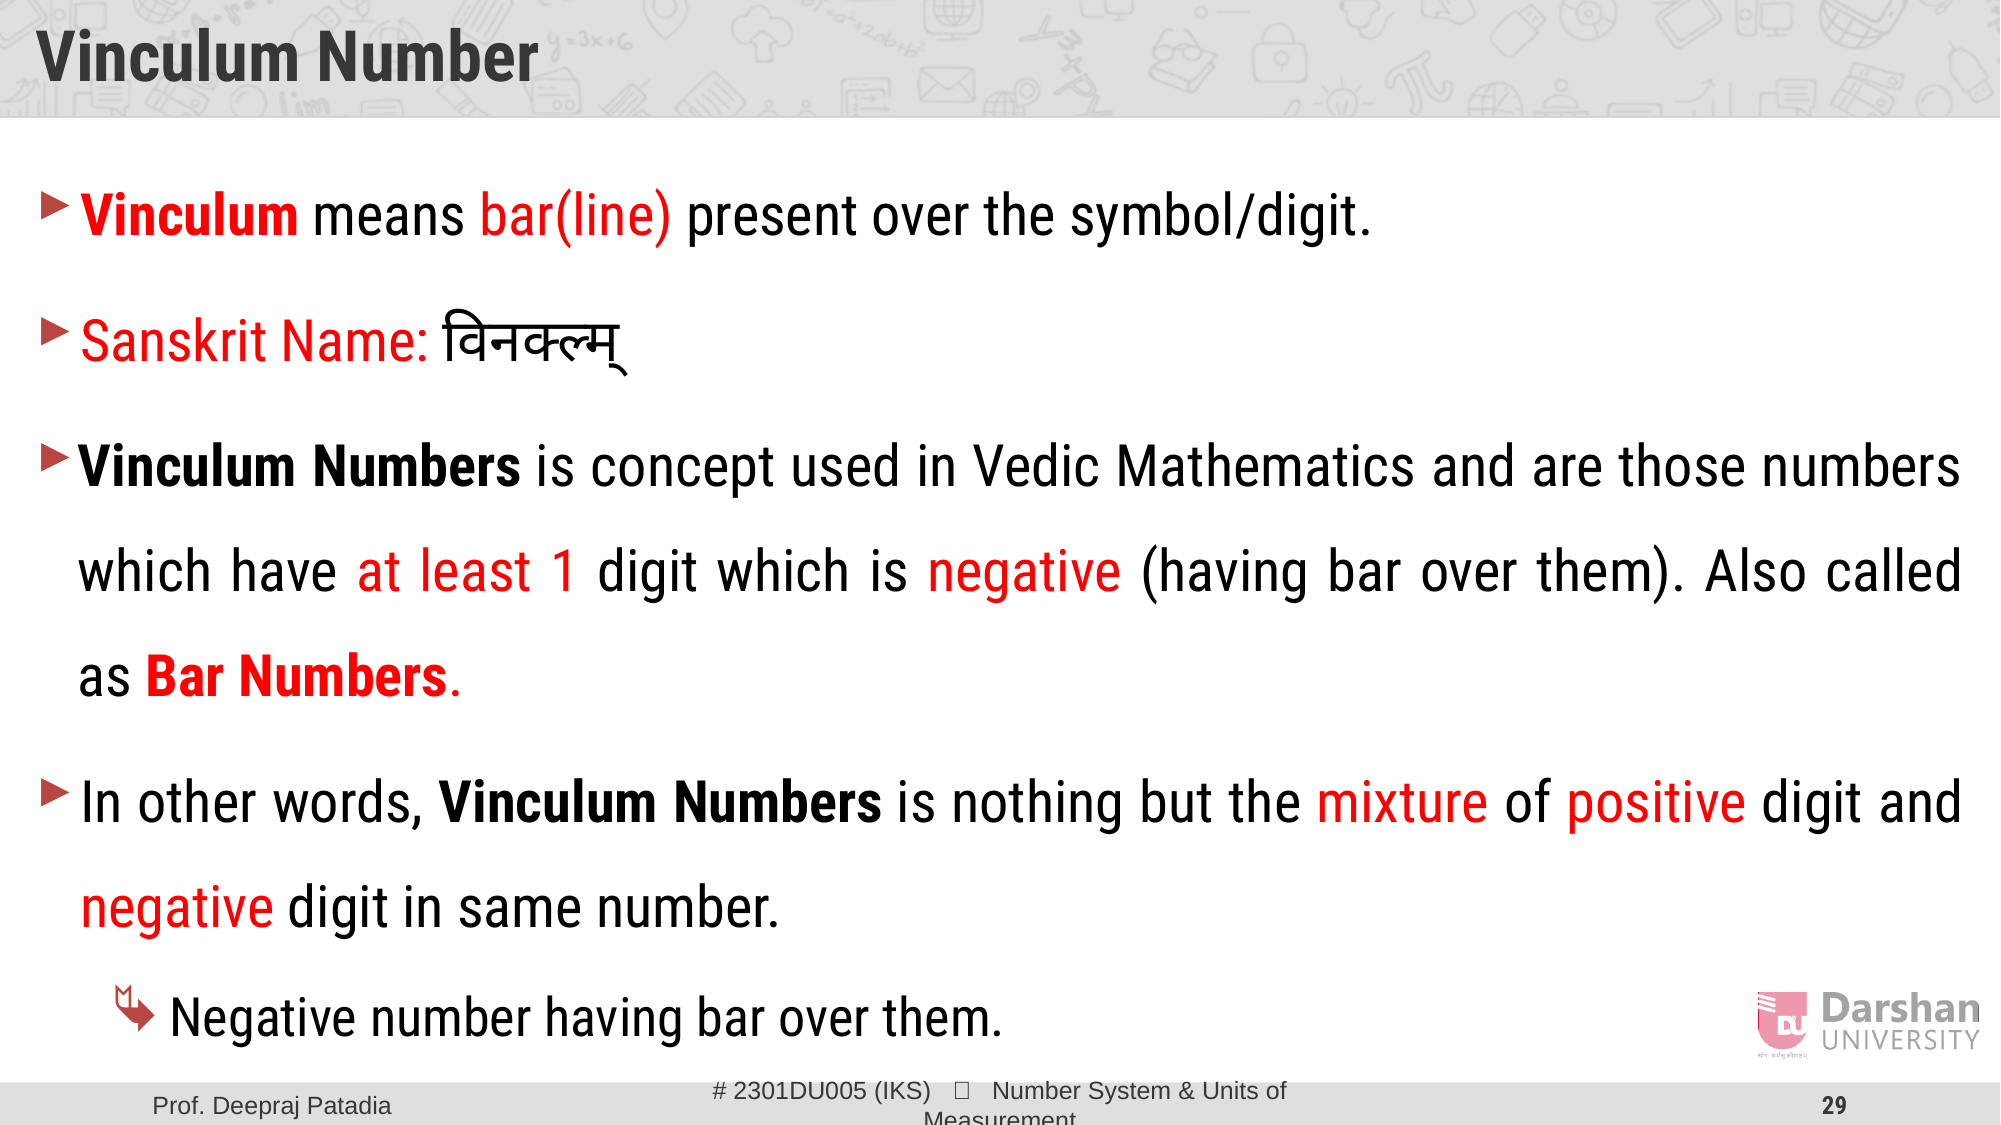

# Vinculum Number
Vinculum means bar(line) present over the symbol/digit.
Sanskrit Name: विनक्ल्म्
Vinculum Numbers is concept used in Vedic Mathematics and are those numbers which have at least 1 digit which is negative (having bar over them). Also called as Bar Numbers.
In other words, Vinculum Numbers is nothing but the mixture of positive digit and negative digit in same number.
Negative number having bar over them.